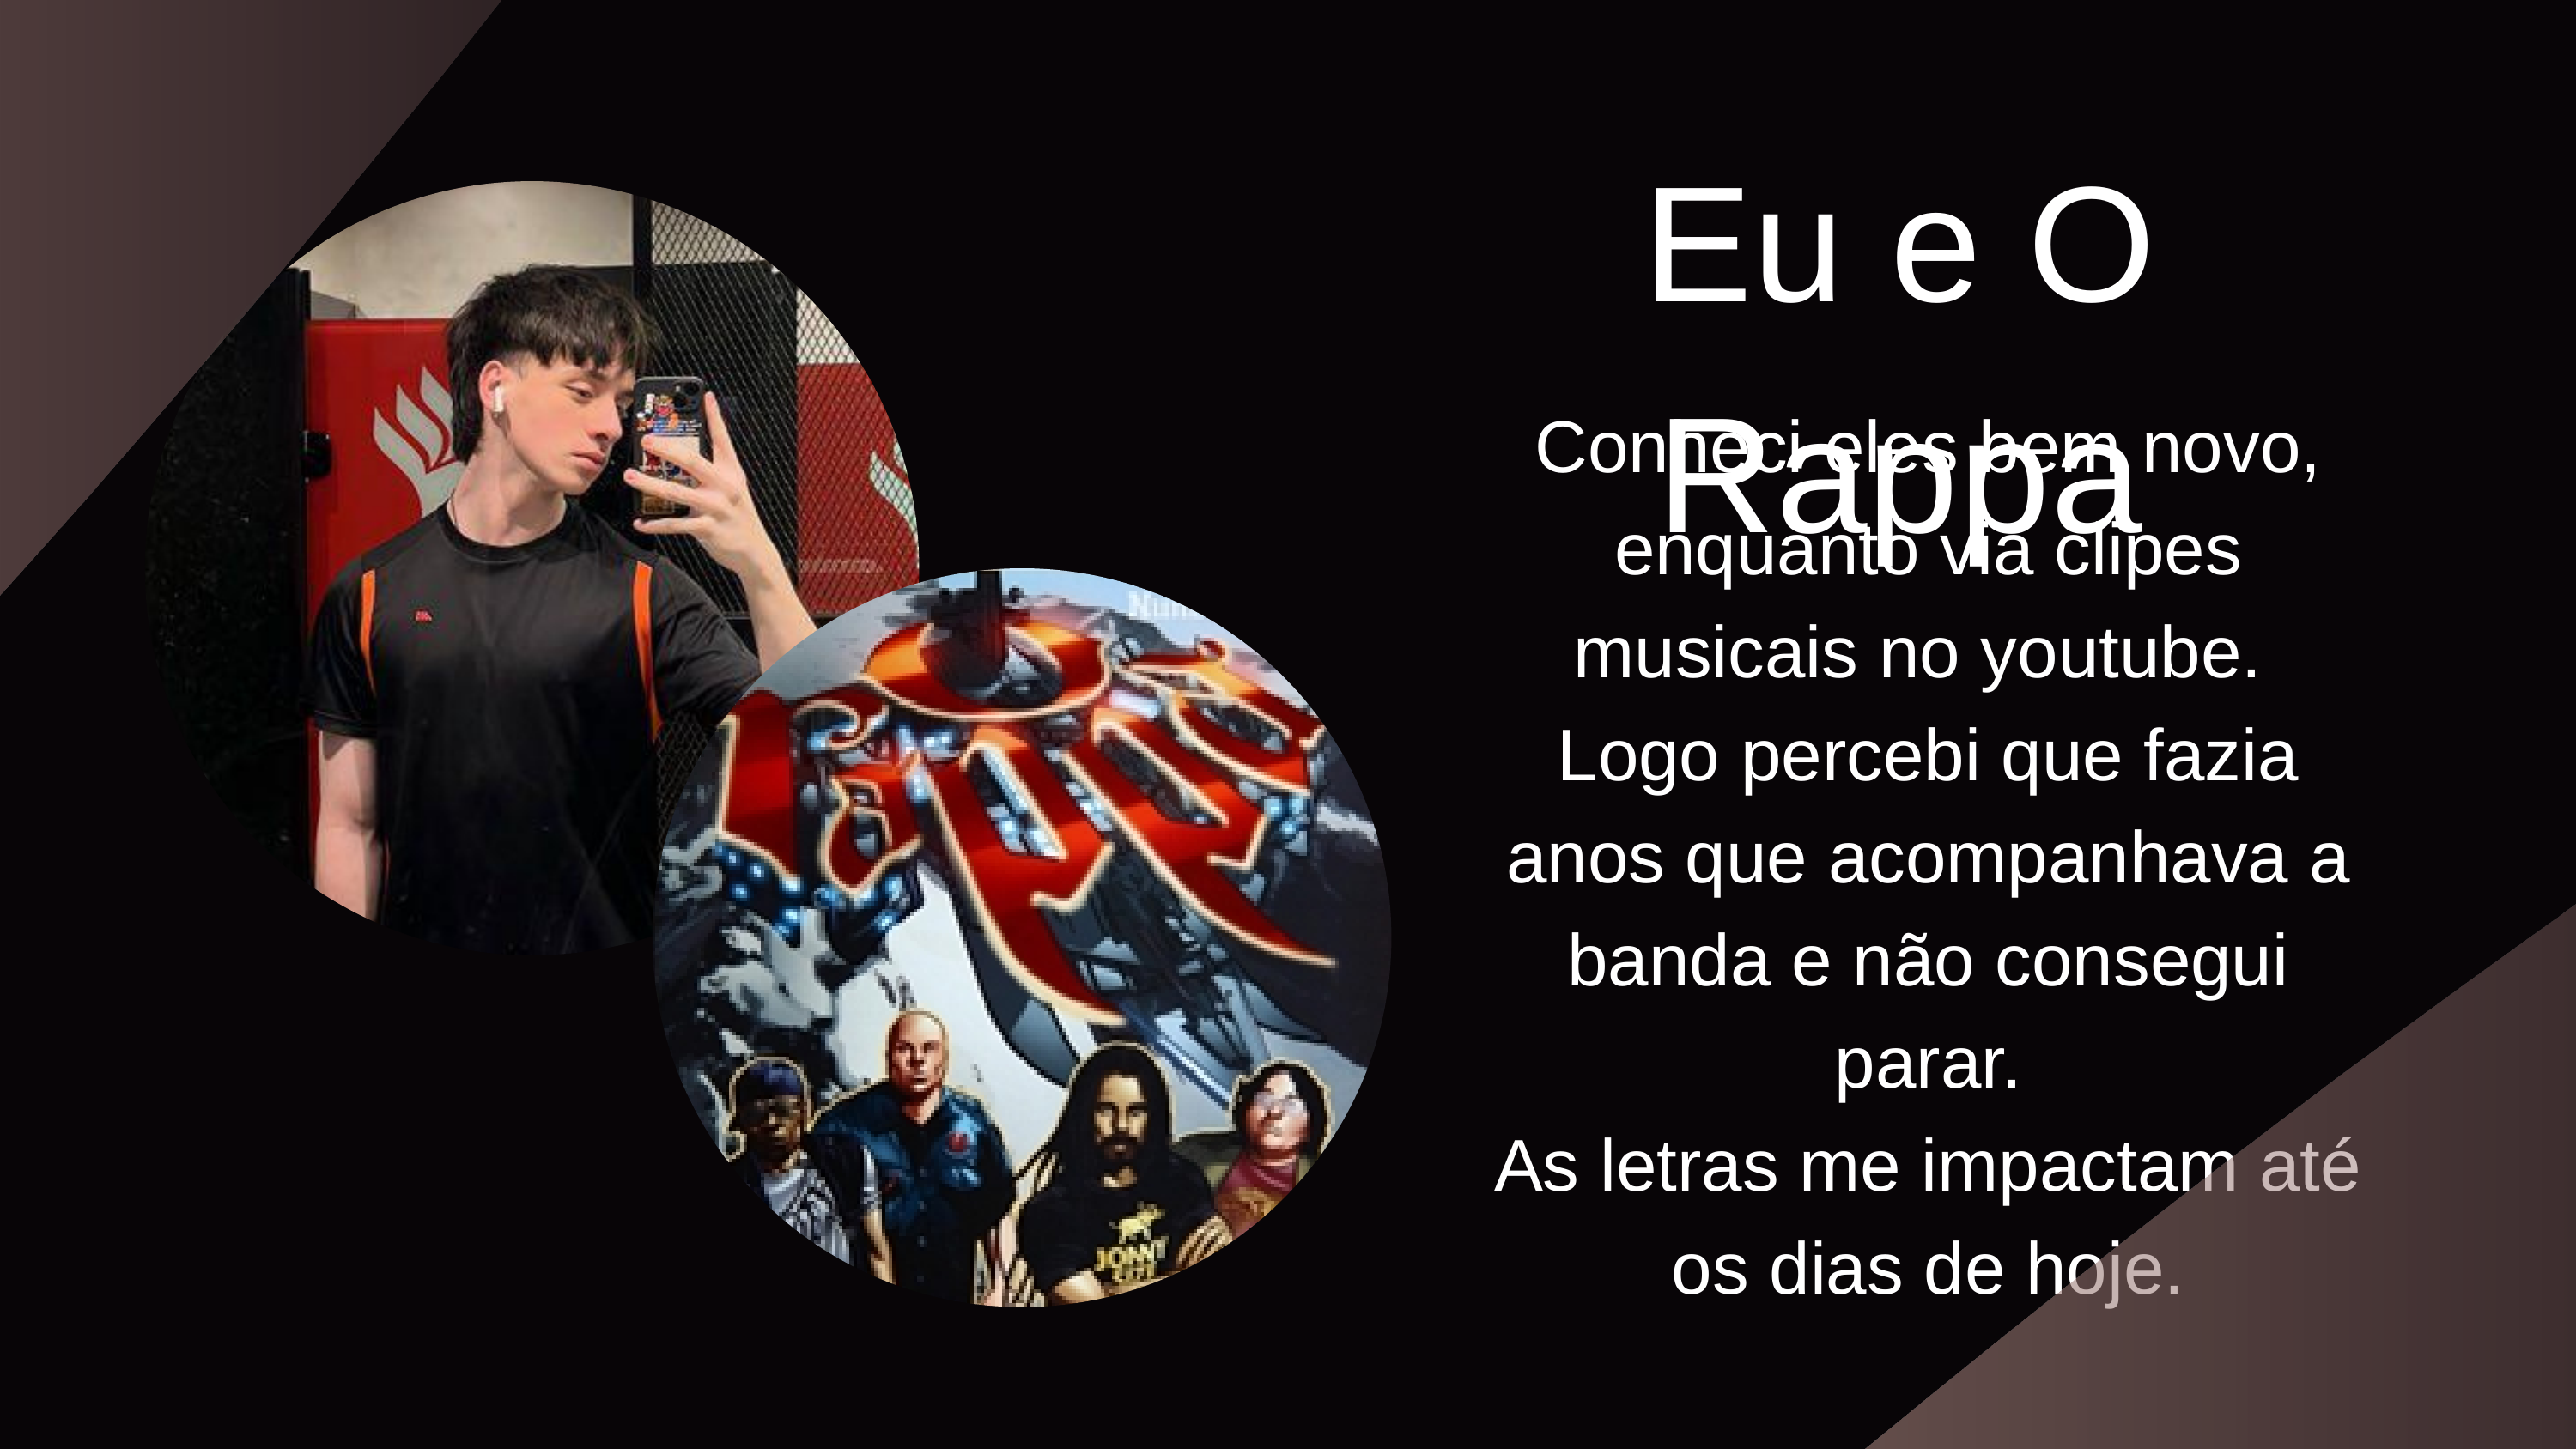

Eu e O Rappa

Conheci eles bem novo, enquanto via clipes musicais no youtube.
Logo percebi que fazia anos que acompanhava a banda e não consegui parar.
As letras me impactam até os dias de hoje.